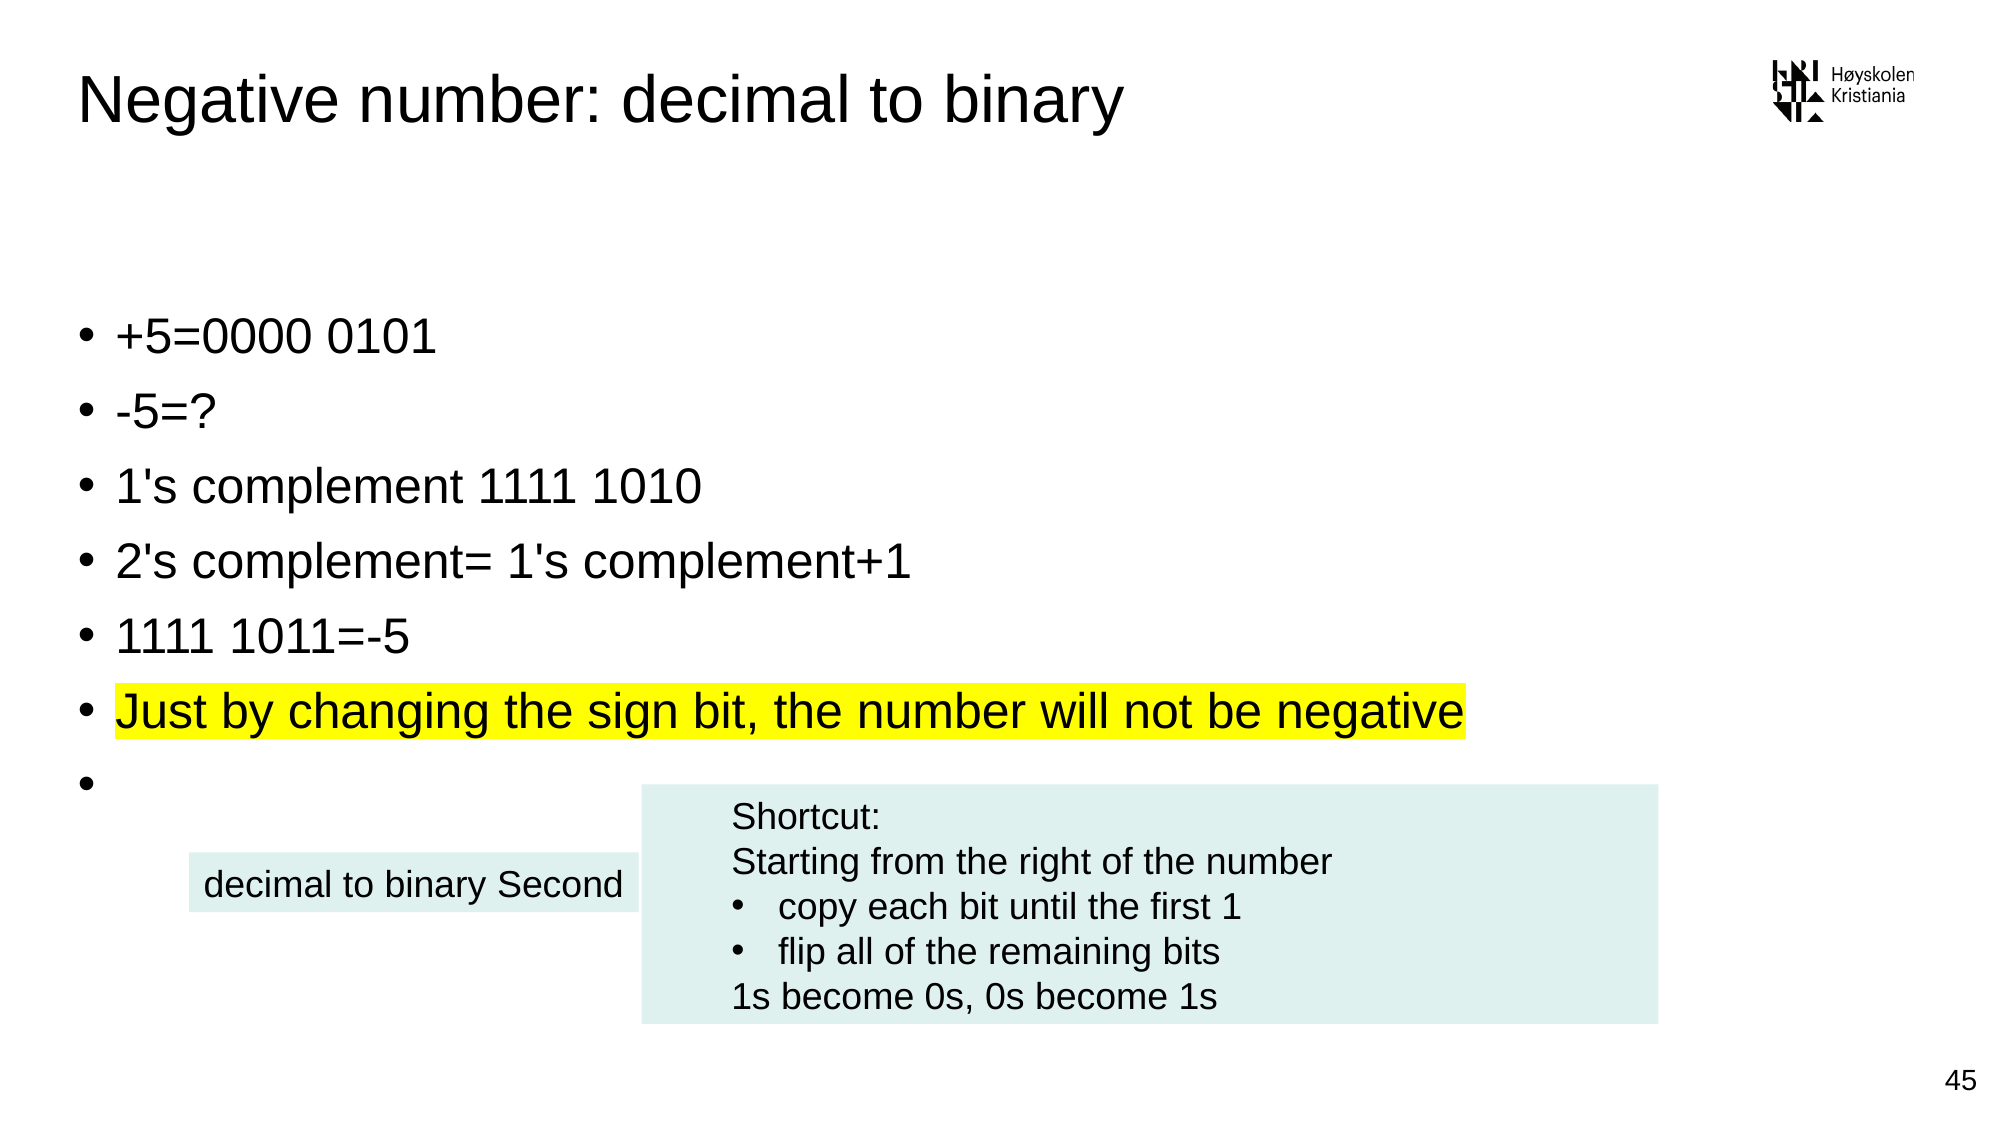

# Negative number: decimal to binary
+5=0000 0101
-5=?
1's complement 1111 1010
2's complement= 1's complement+1
1111 1011=-5
Just by changing the sign bit, the number will not be negative

Shortcut:
Starting from the right of the number
copy each bit until the first 1
flip all of the remaining bits
1s become 0s, 0s become 1s
decimal to binary Second